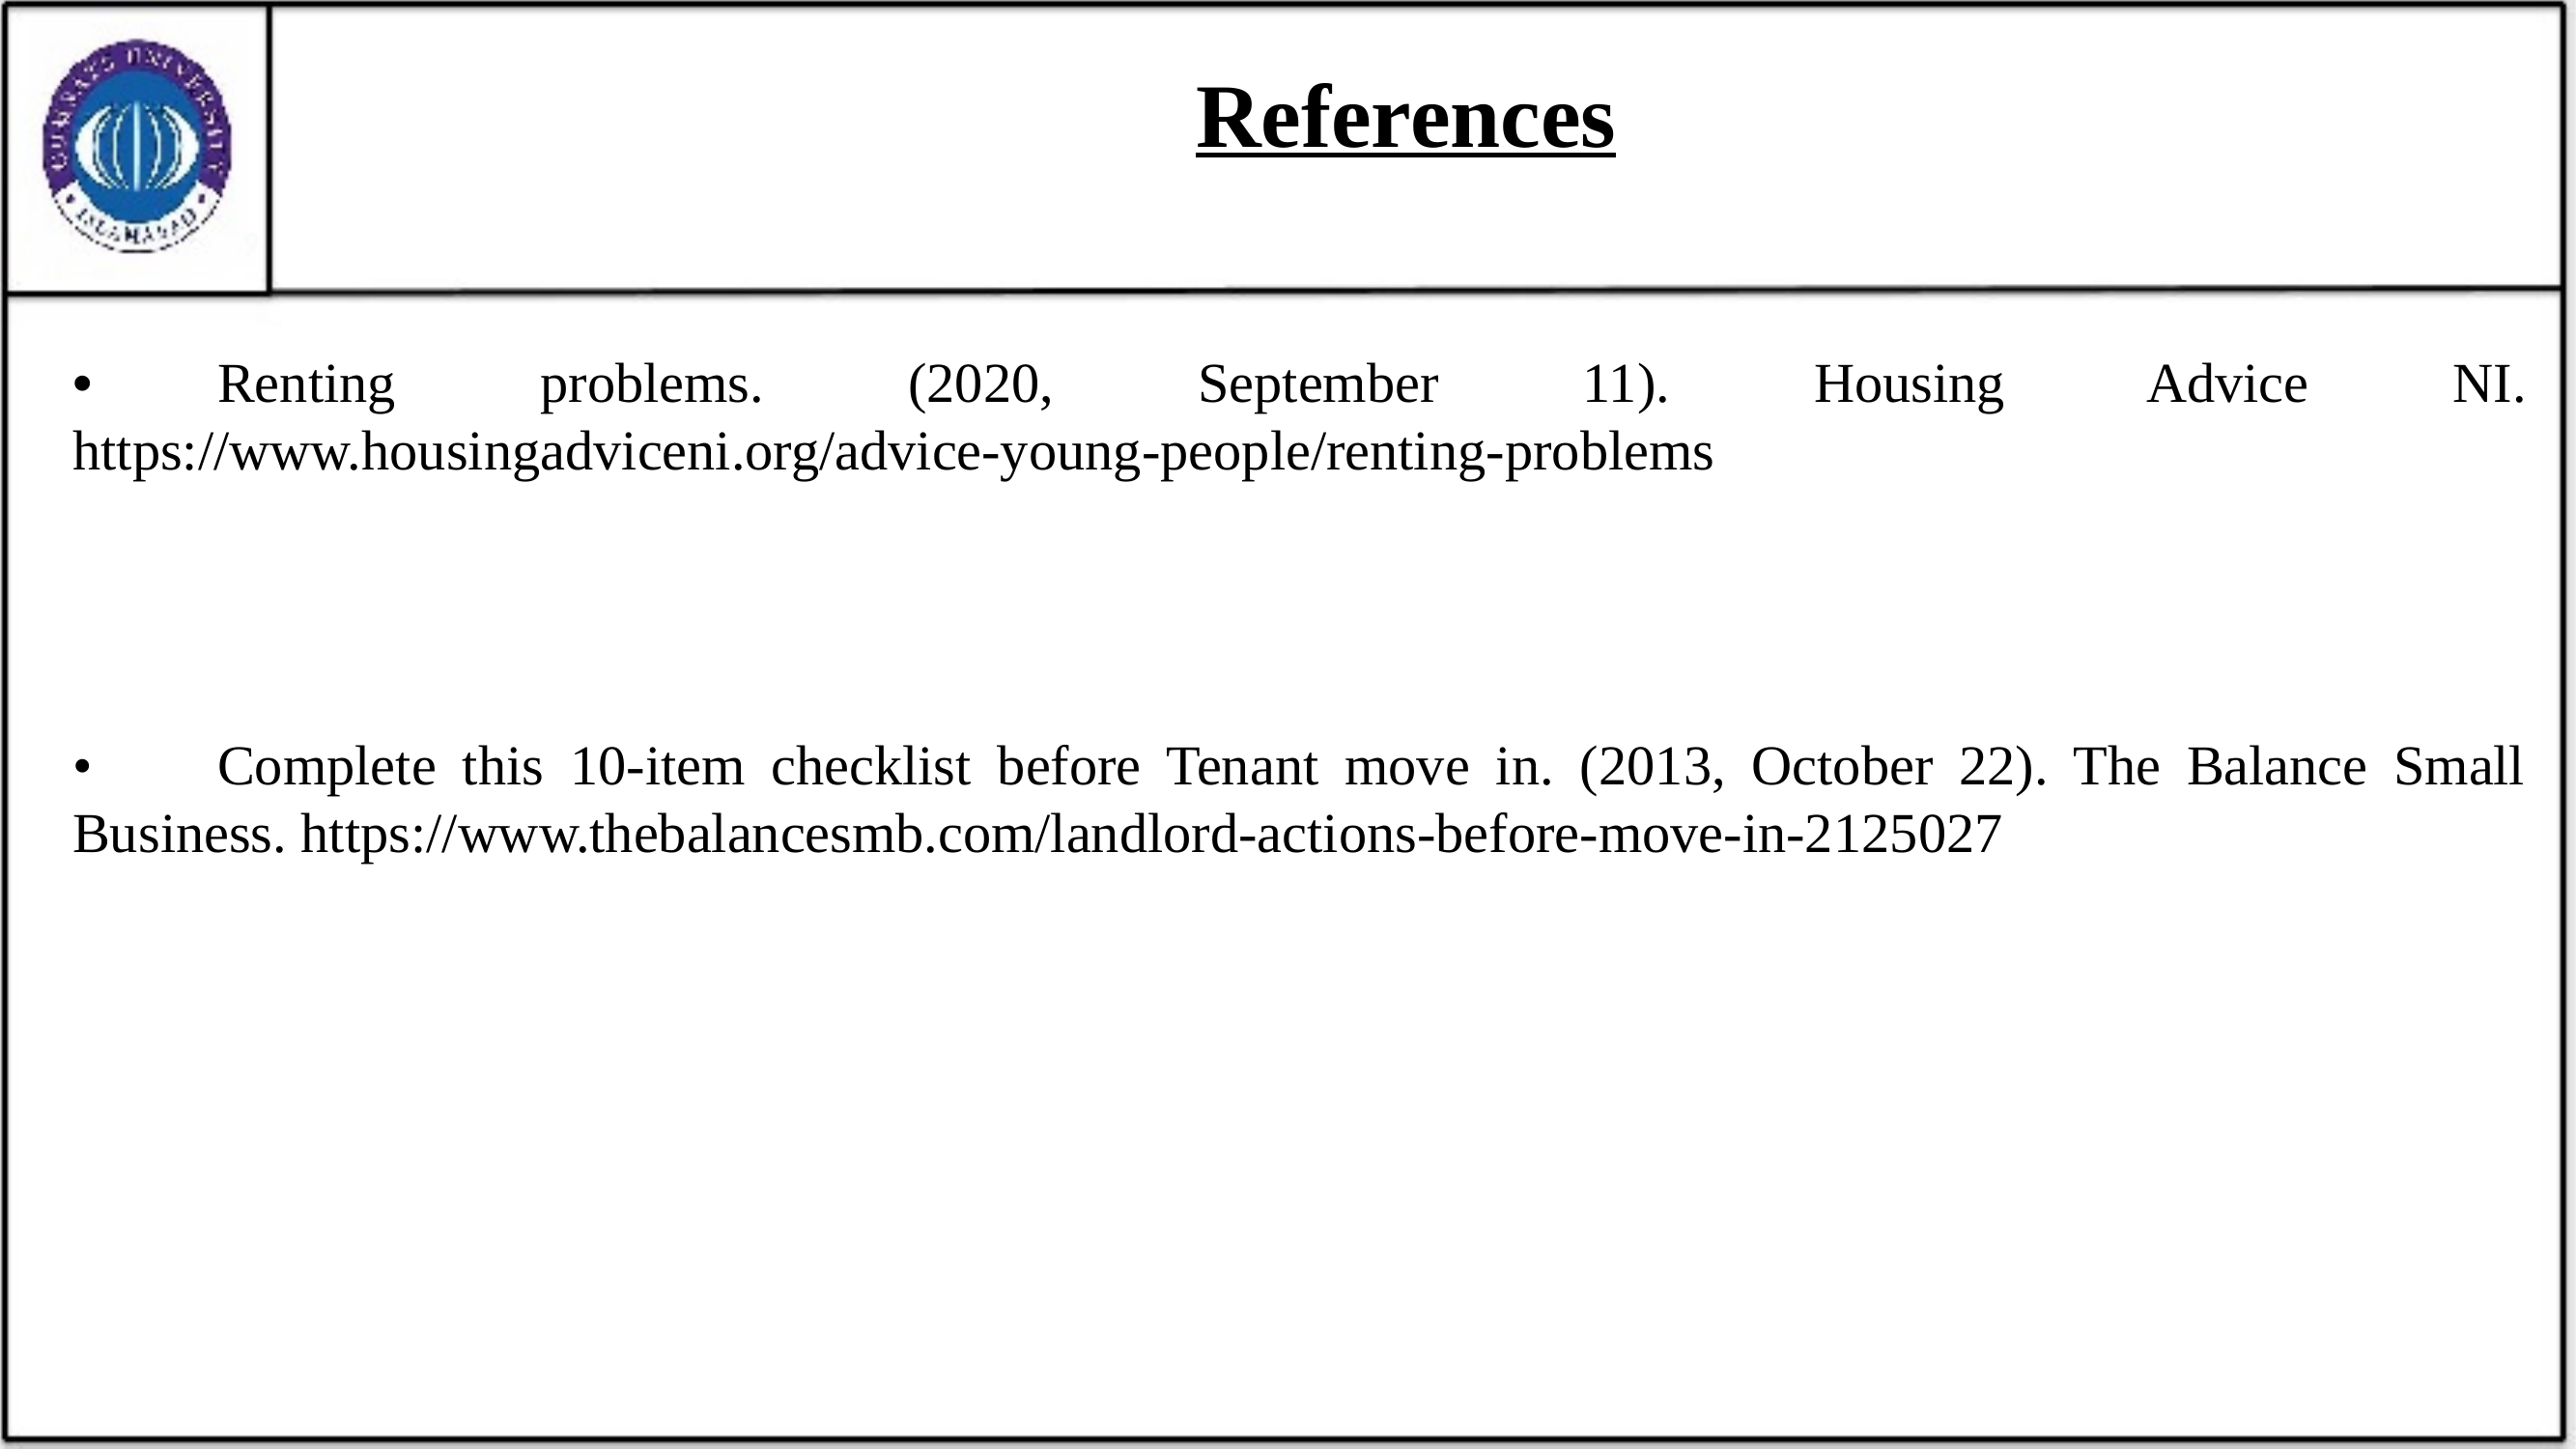

# References
•	Renting problems. (2020, September 11). Housing Advice NI. https://www.housingadviceni.org/advice-young-people/renting-problems

•	Complete this 10-item checklist before Tenant move in. (2013, October 22). The Balance Small Business. https://www.thebalancesmb.com/landlord-actions-before-move-in-2125027